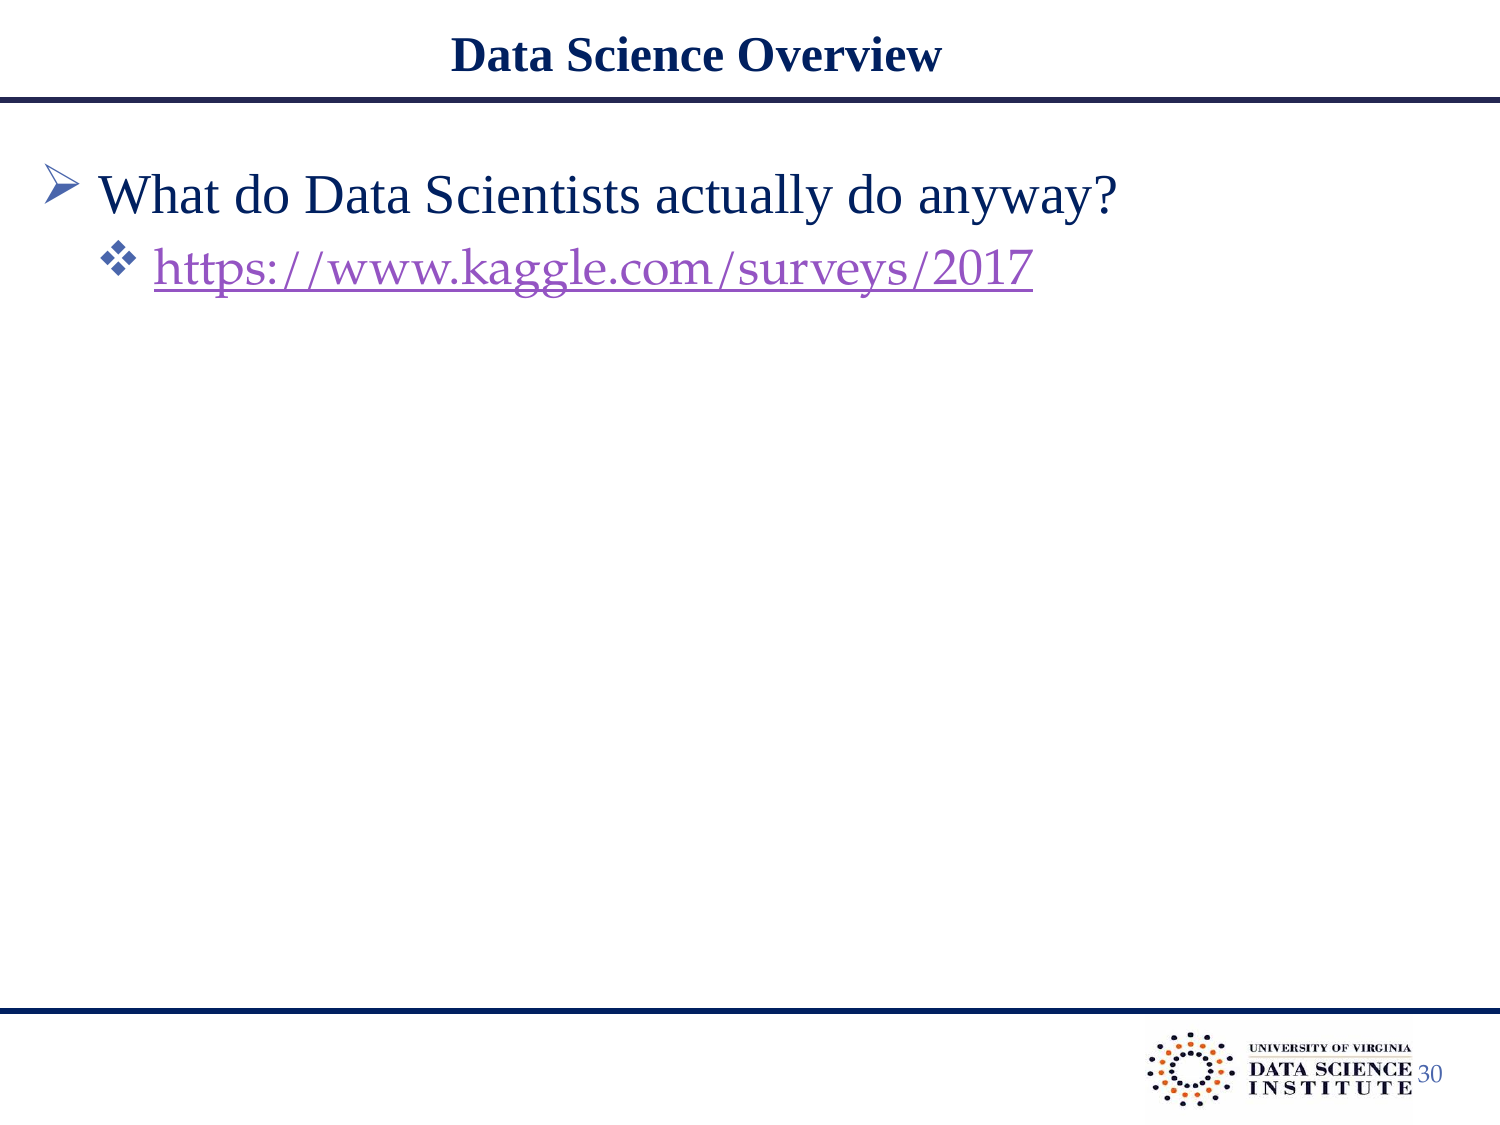

# Data Science Overview
 What do Data Scientists actually do anyway?
 https://www.kaggle.com/surveys/2017
30